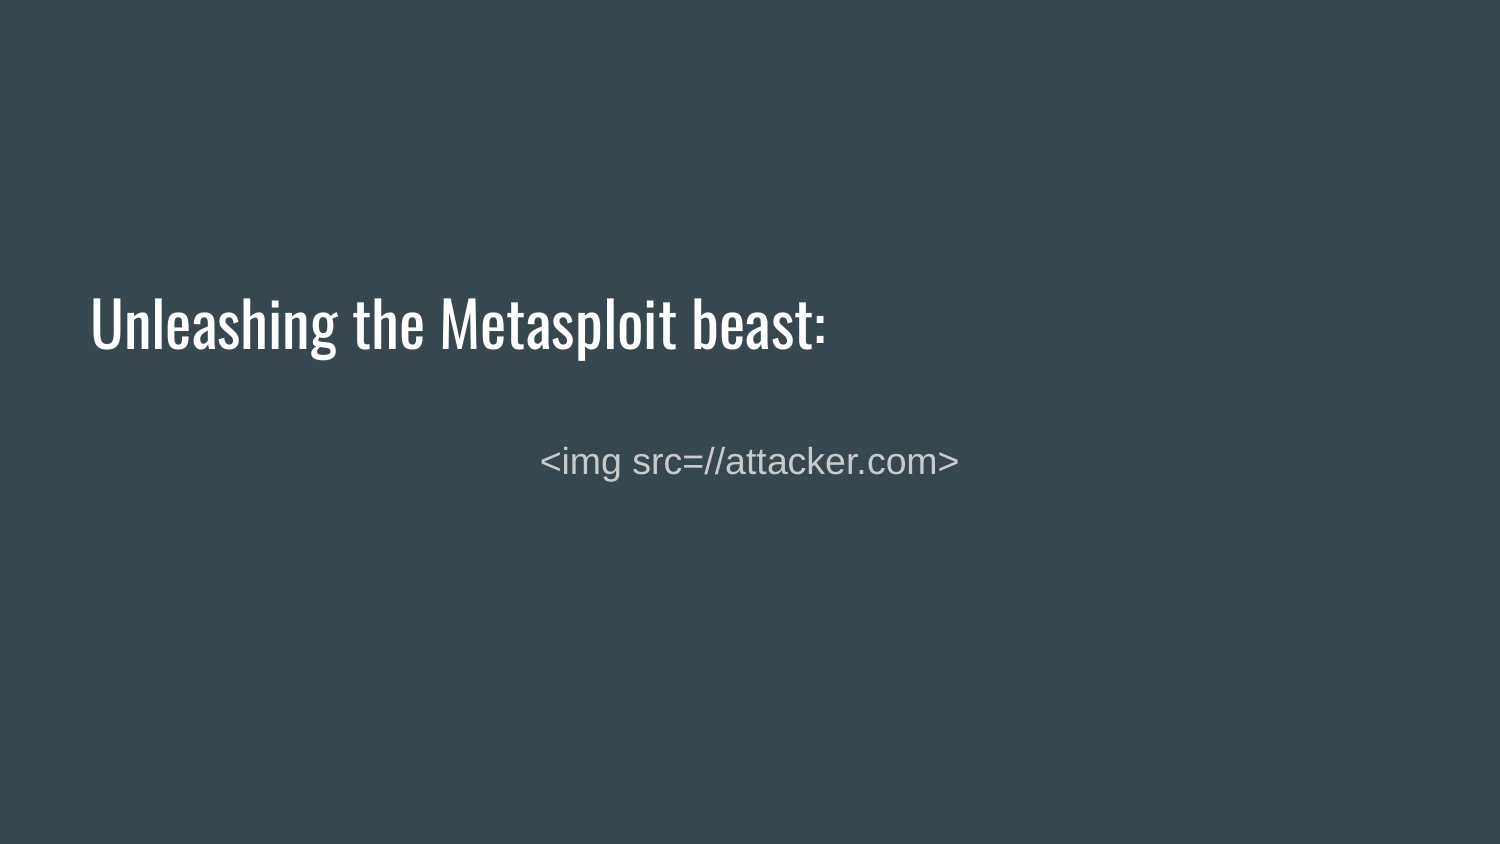

# Unleashing the Metasploit beast:
<img src=//attacker.com>